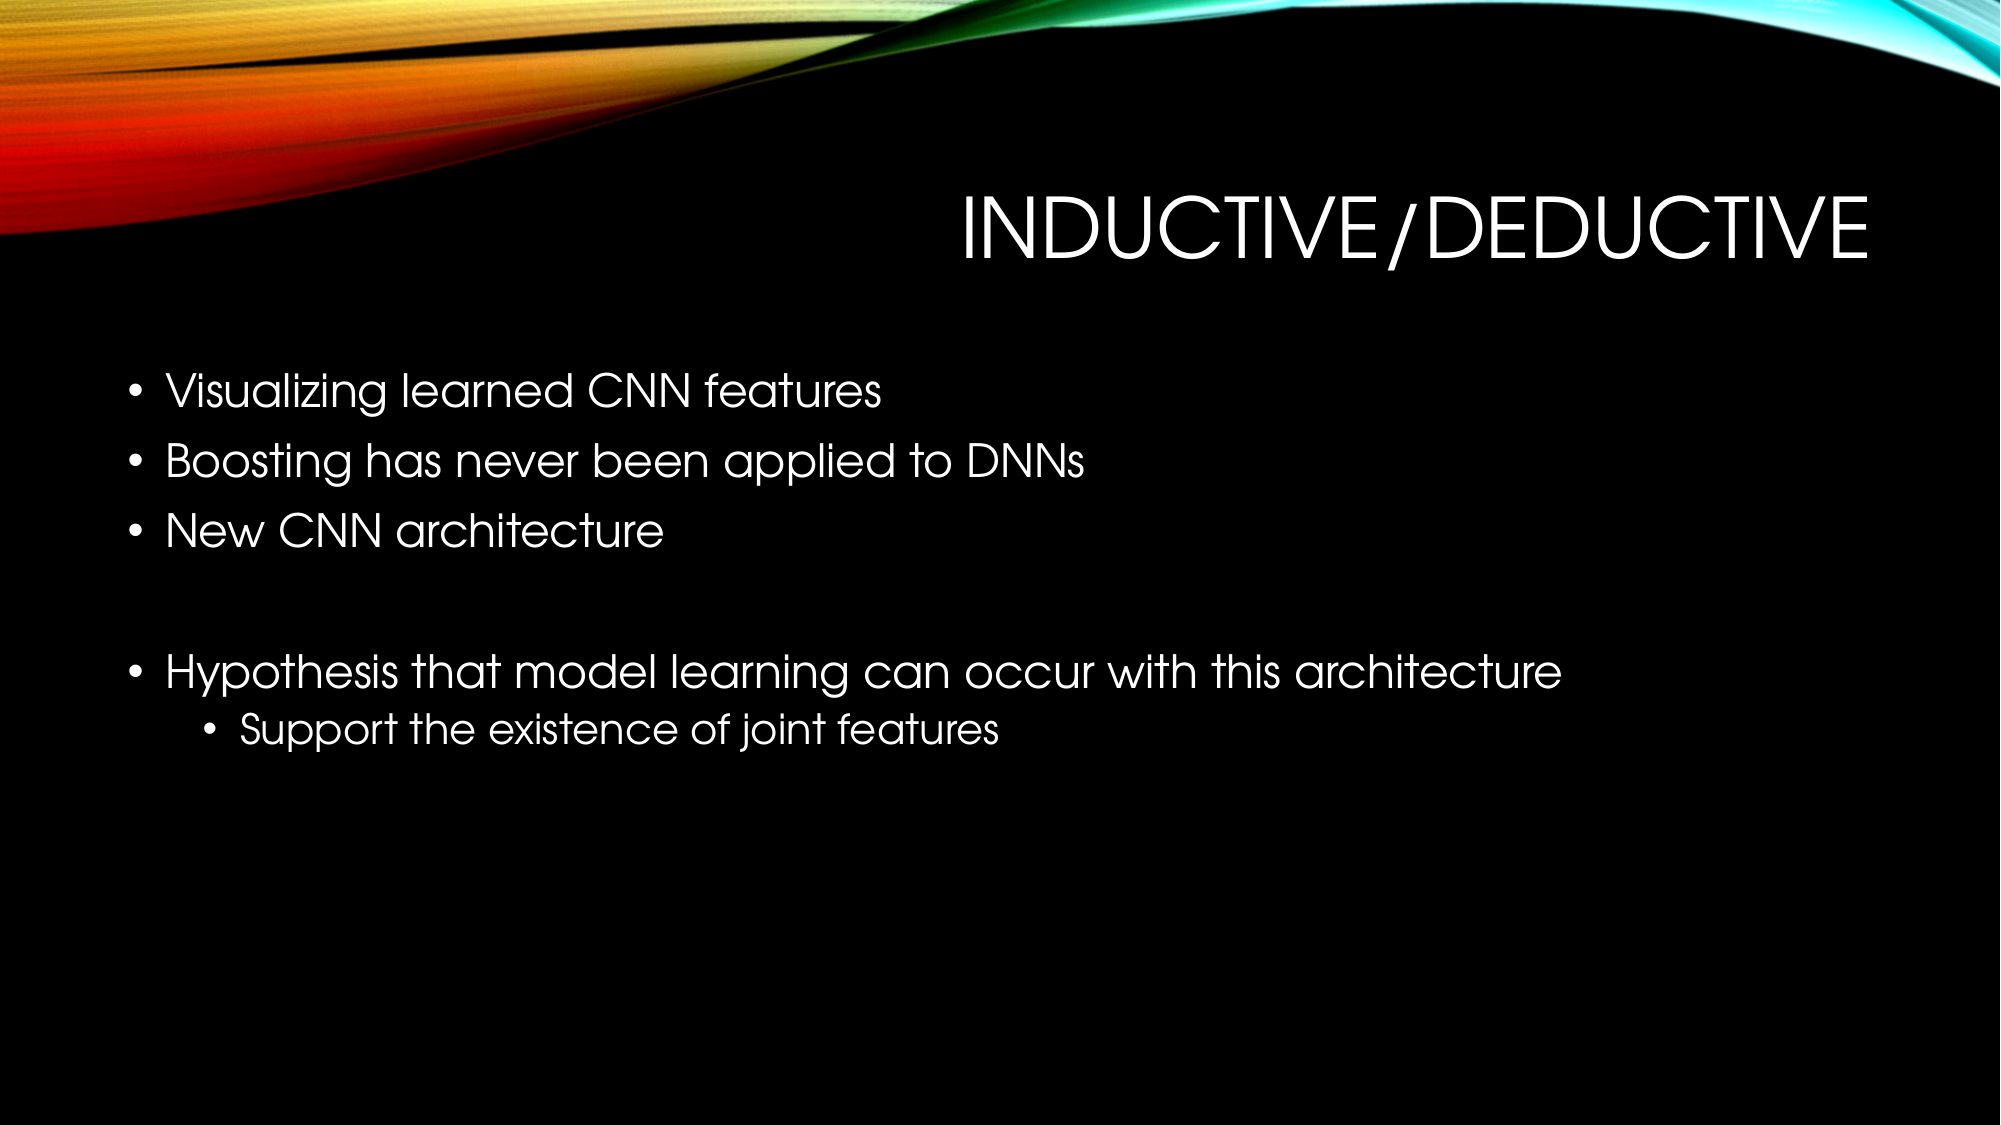

# Inductive/Deductive
Visualizing learned CNN features
Boosting has never been applied to DNNs
New CNN architecture

Hypothesis that model learning can occur with this architecture
Support the existence of joint features